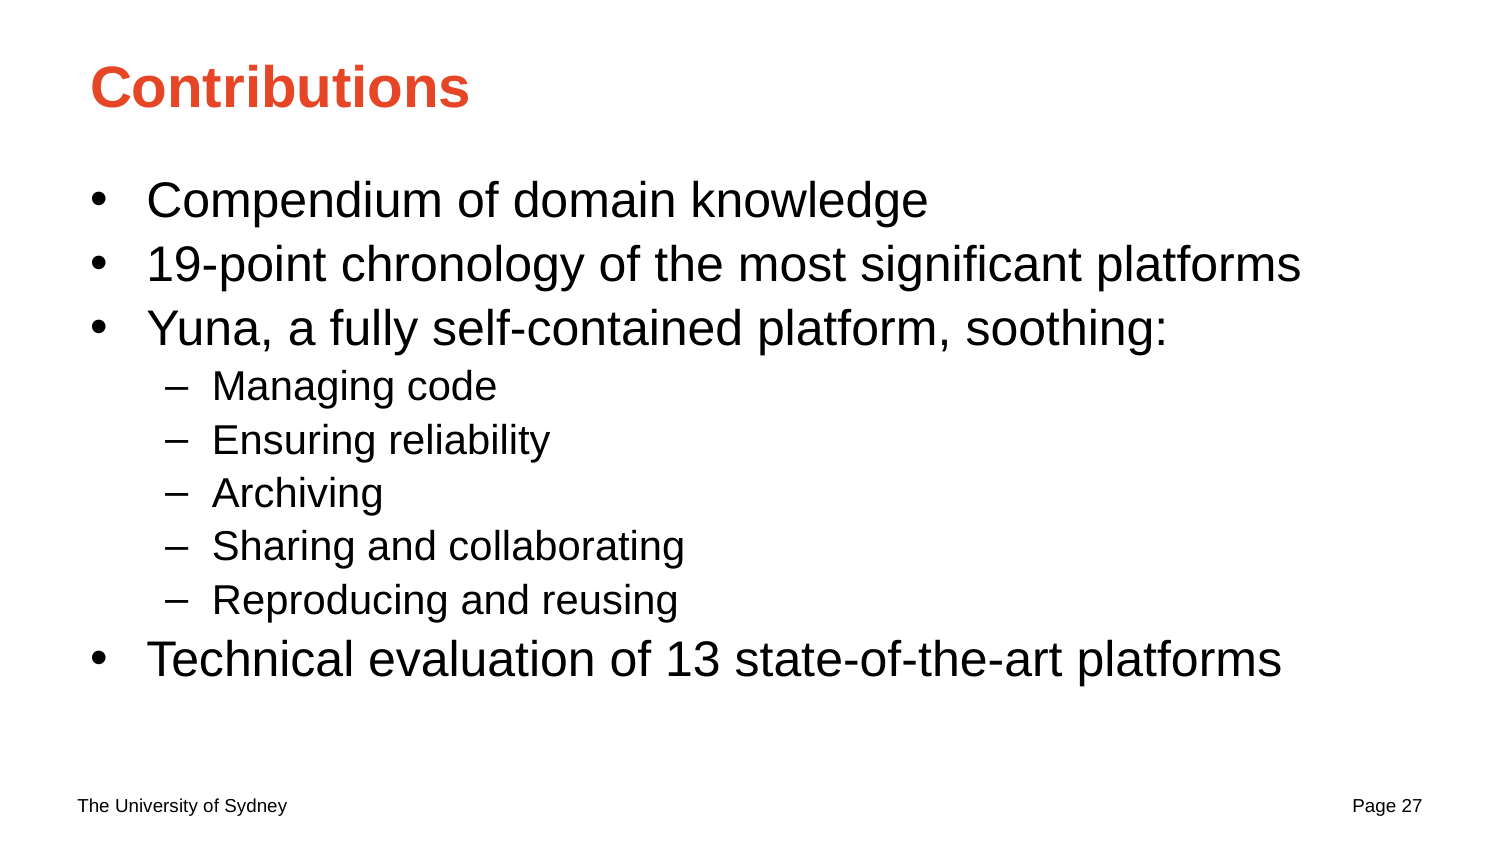

# Contributions
Compendium of domain knowledge
19-point chronology of the most significant platforms
Yuna, a fully self-contained platform, soothing:
Managing code
Ensuring reliability
Archiving
Sharing and collaborating
Reproducing and reusing
Technical evaluation of 13 state-of-the-art platforms